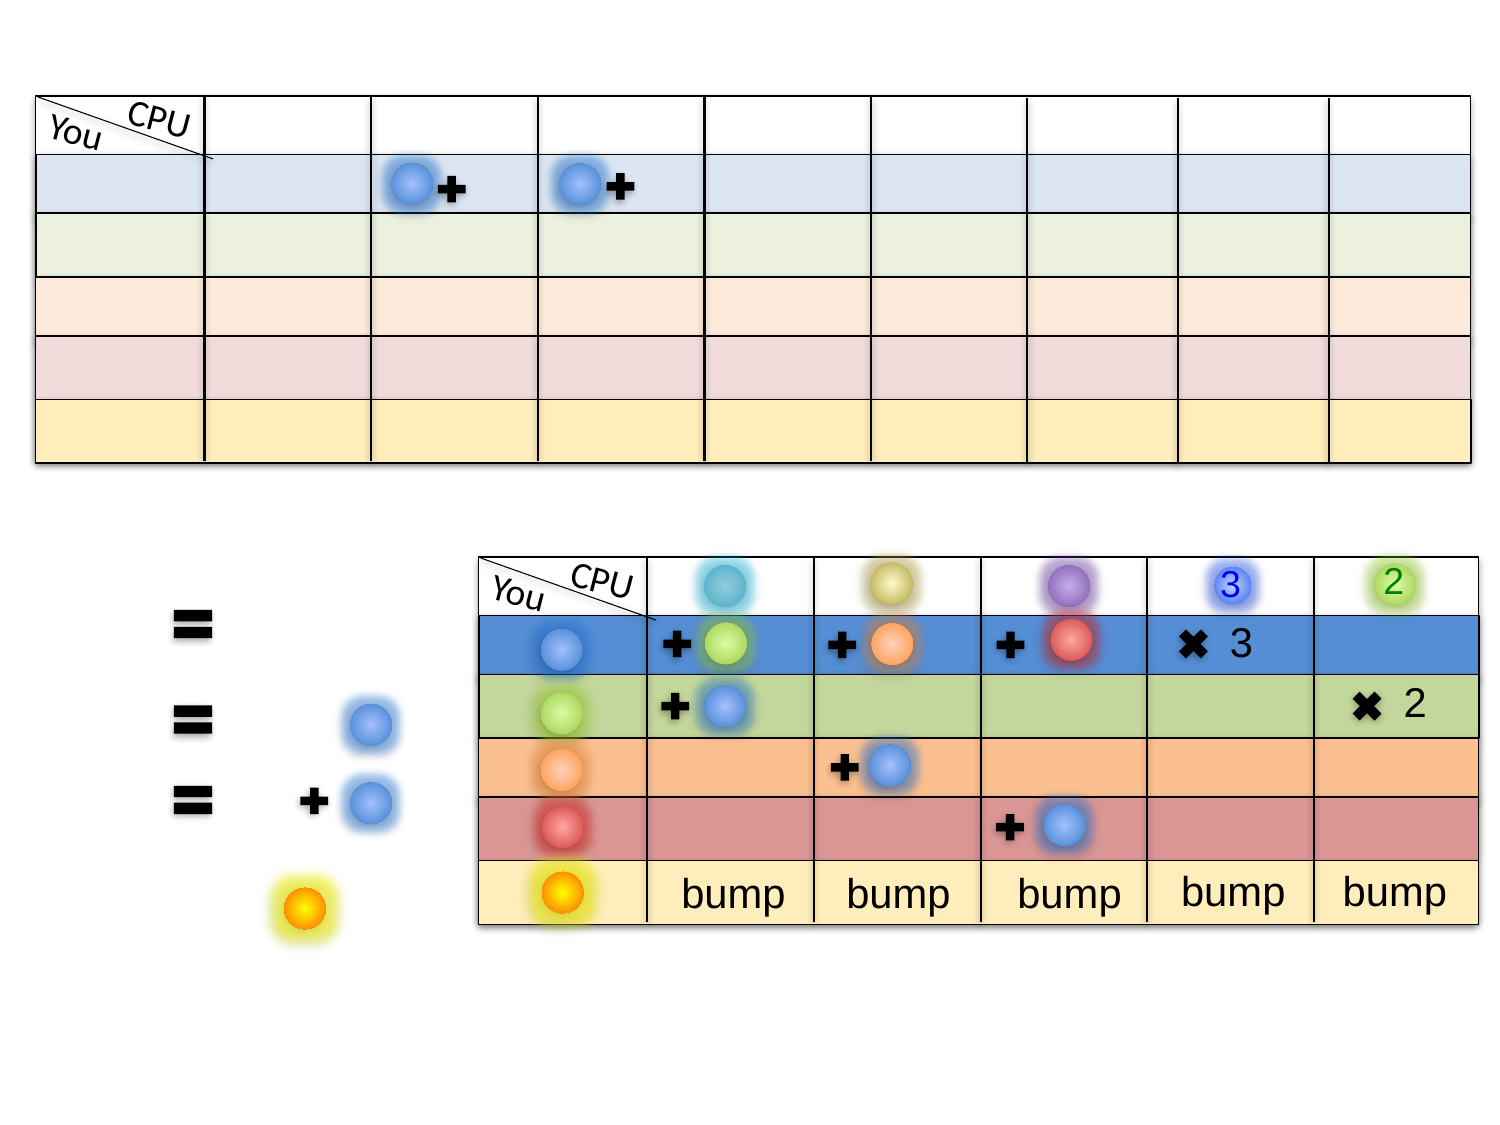

CPU

You

CPU

You

2

3

3

2

bump
bump
bump
bump
bump